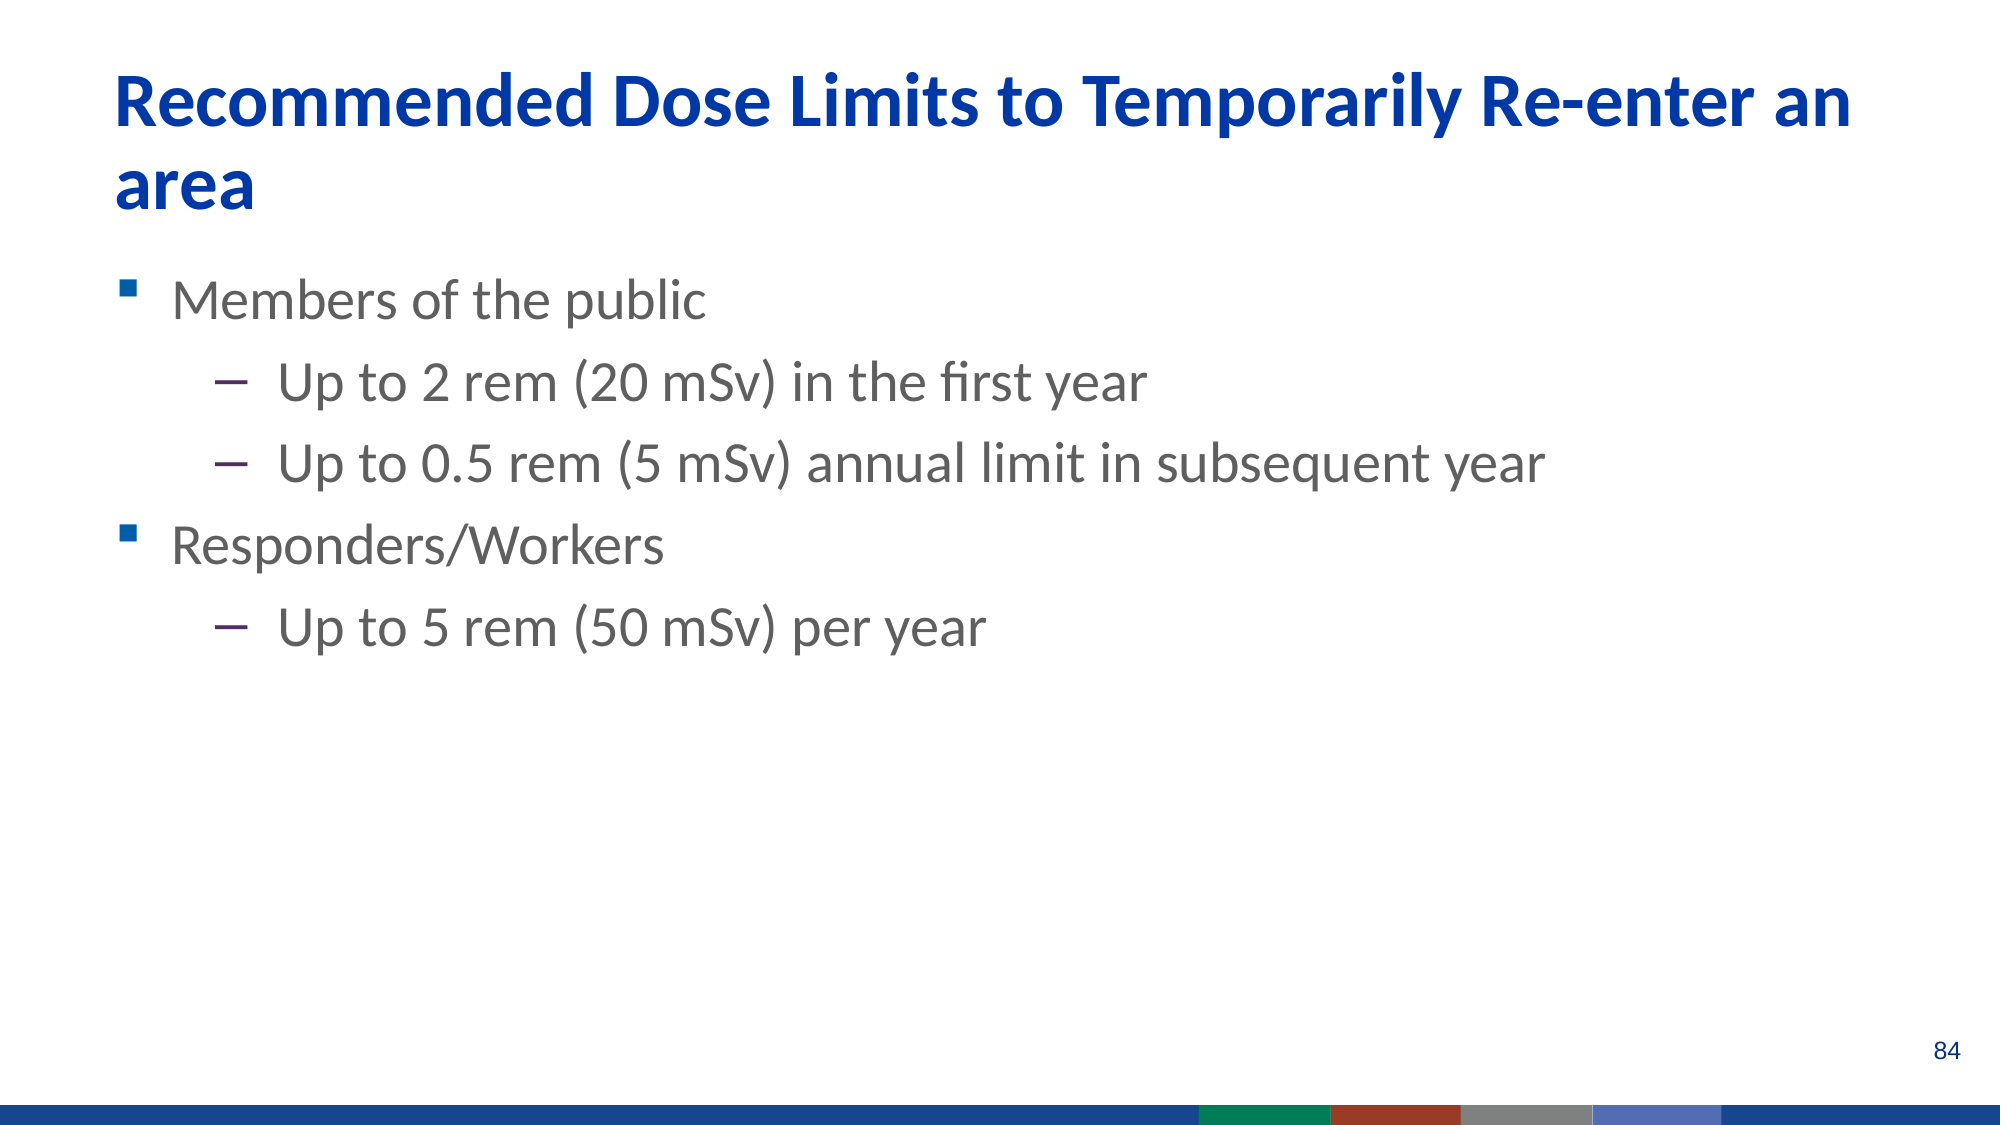

# Recommended Dose Limits to Temporarily Re-enter an area
Members of the public
Up to 2 rem (20 mSv) in the first year
Up to 0.5 rem (5 mSv) annual limit in subsequent year
Responders/Workers
Up to 5 rem (50 mSv) per year

84